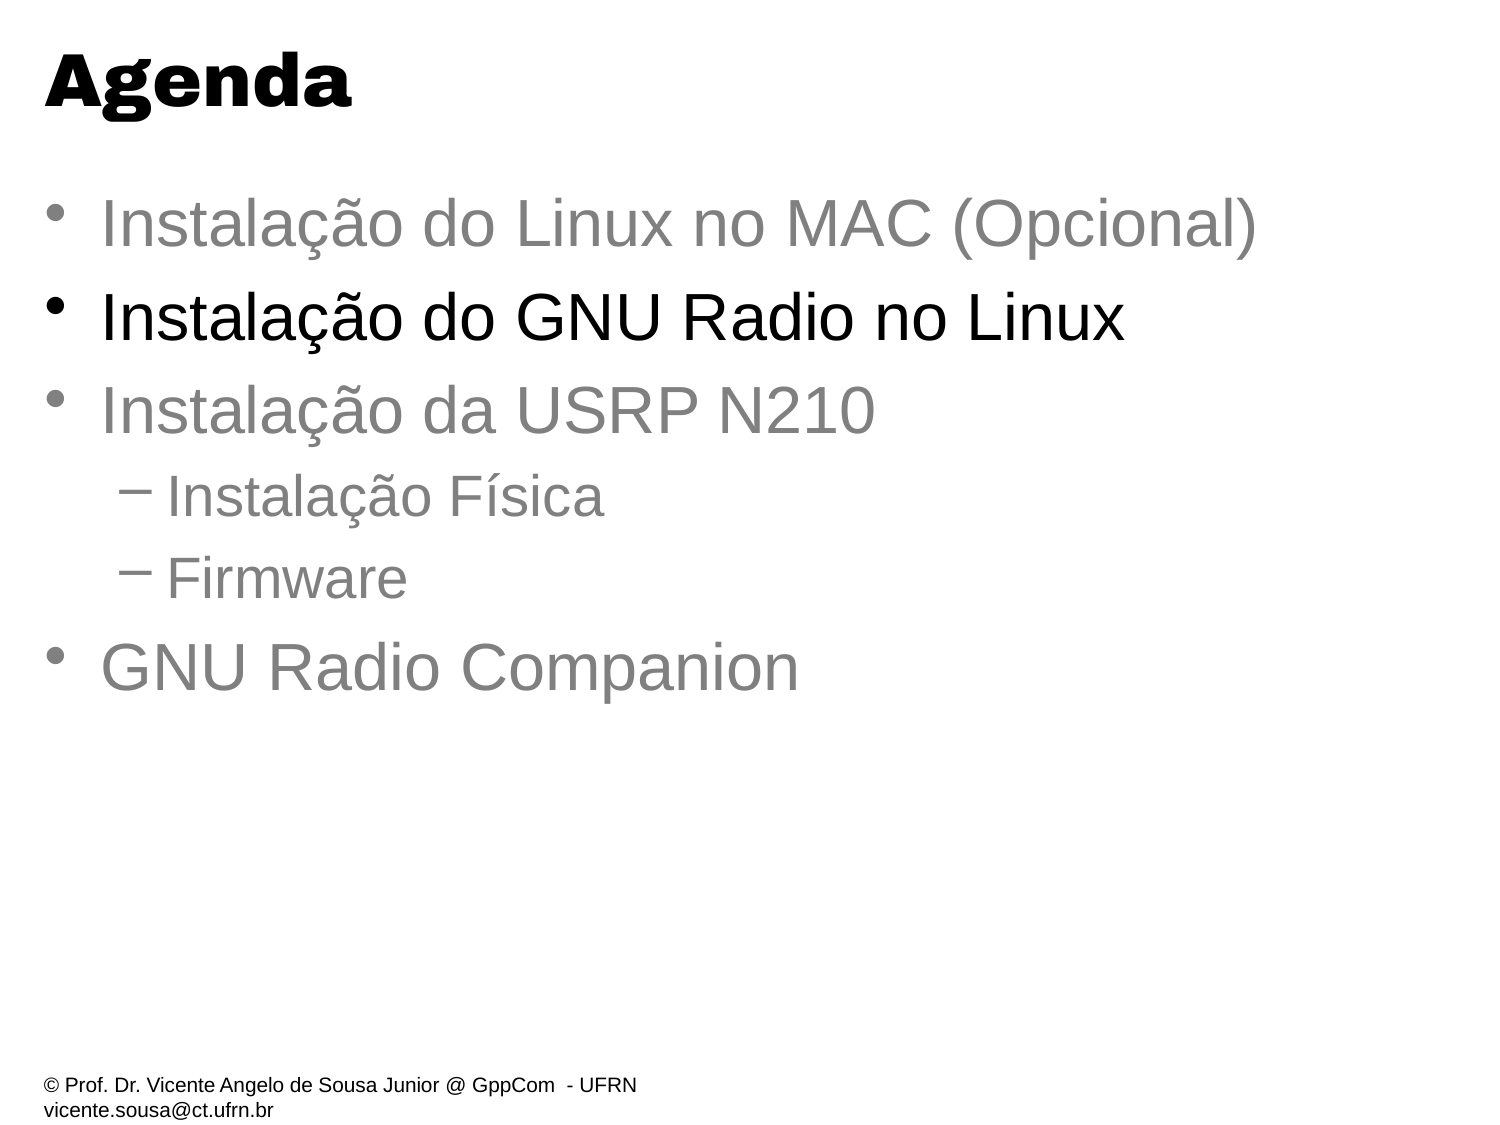

# Agenda
Instalação do Linux no MAC (Opcional)
Instalação do GNU Radio no Linux
Instalação da USRP N210
Instalação Física
Firmware
GNU Radio Companion